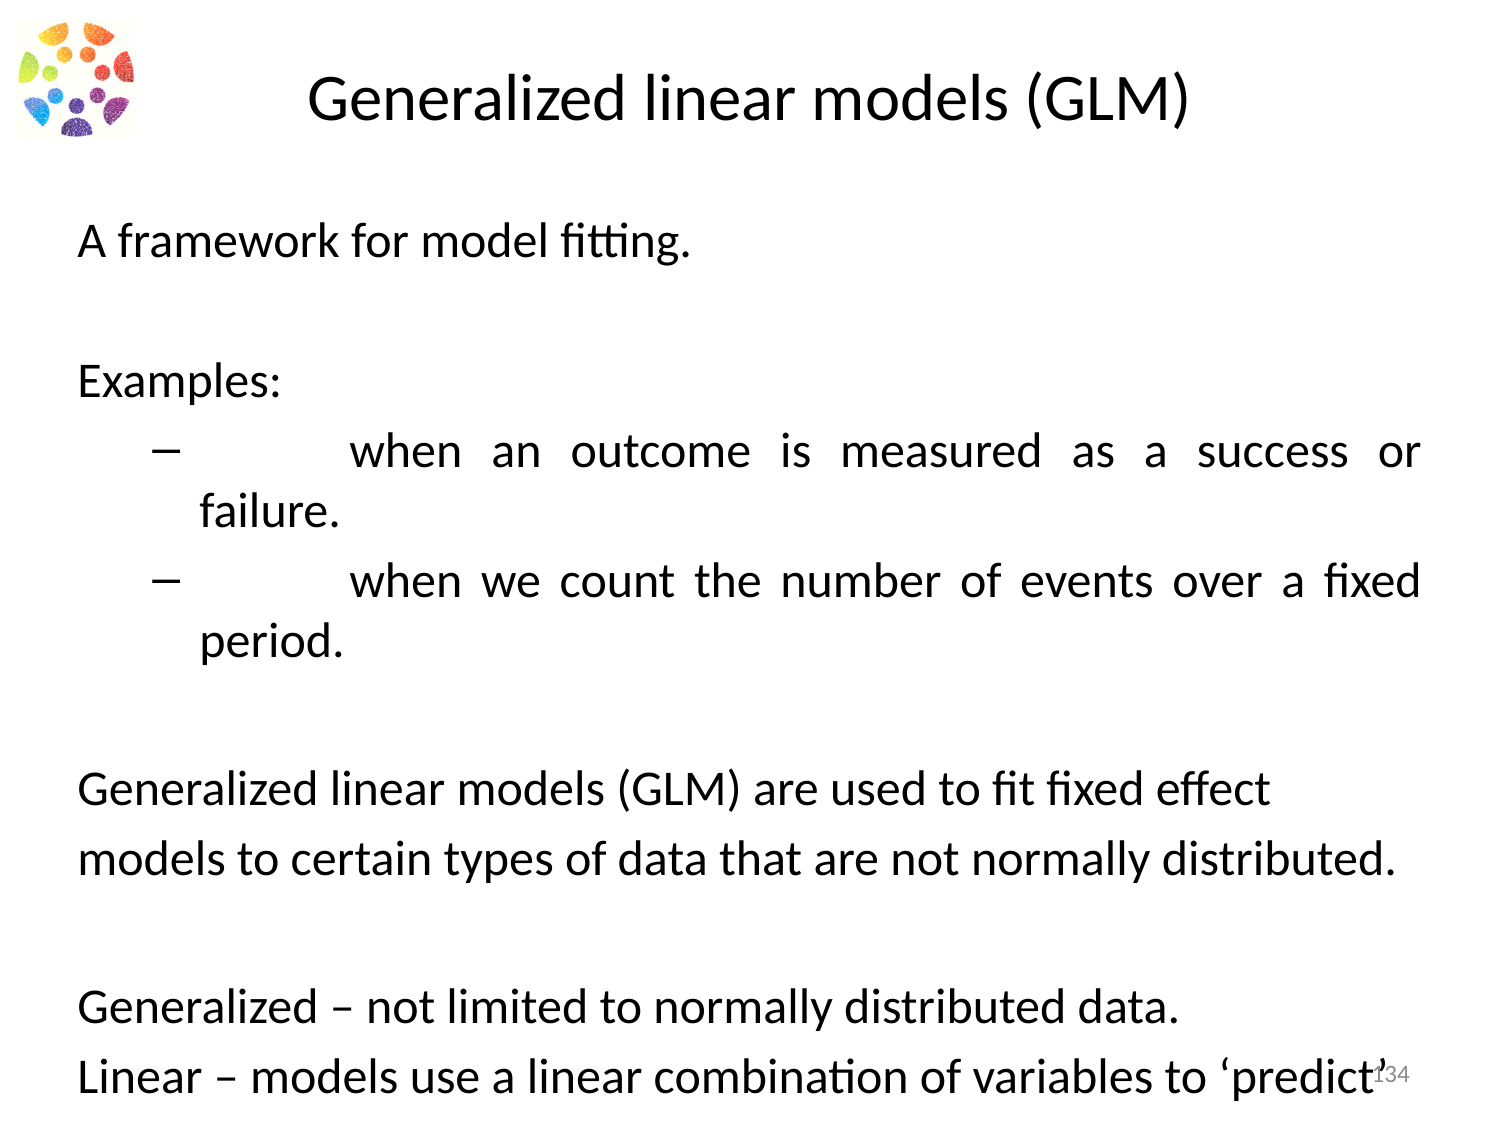

# Generalized linear models (GLM)
A framework for model fitting.

Examples:
	when an outcome is measured as a success or failure.
	when we count the number of events over a fixed period.

Generalized linear models (GLM) are used to fit fixed effect
models to certain types of data that are not normally distributed.

Generalized – not limited to normally distributed data.
Linear – models use a linear combination of variables to ‘predict’
the response.

134